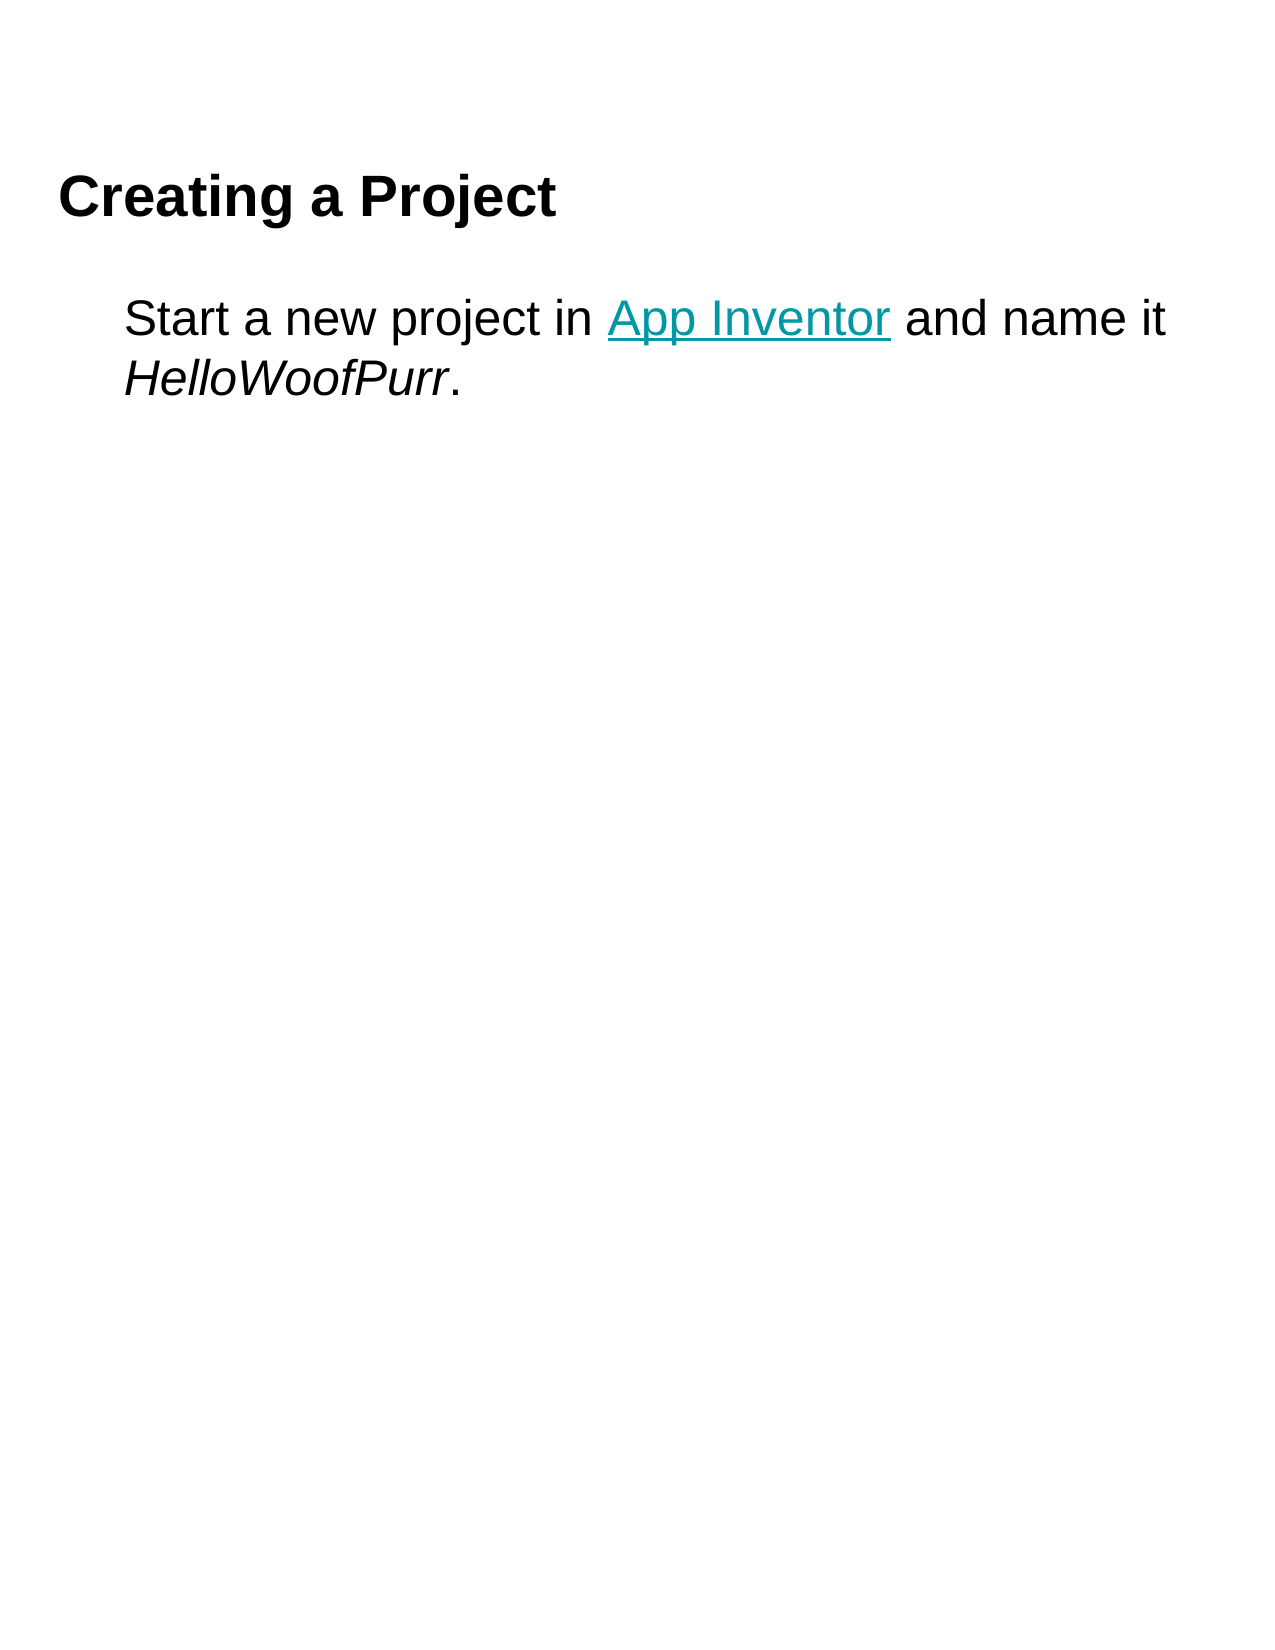

Creating a Project
Start a new project in App Inventor and name it HelloWoofPurr.